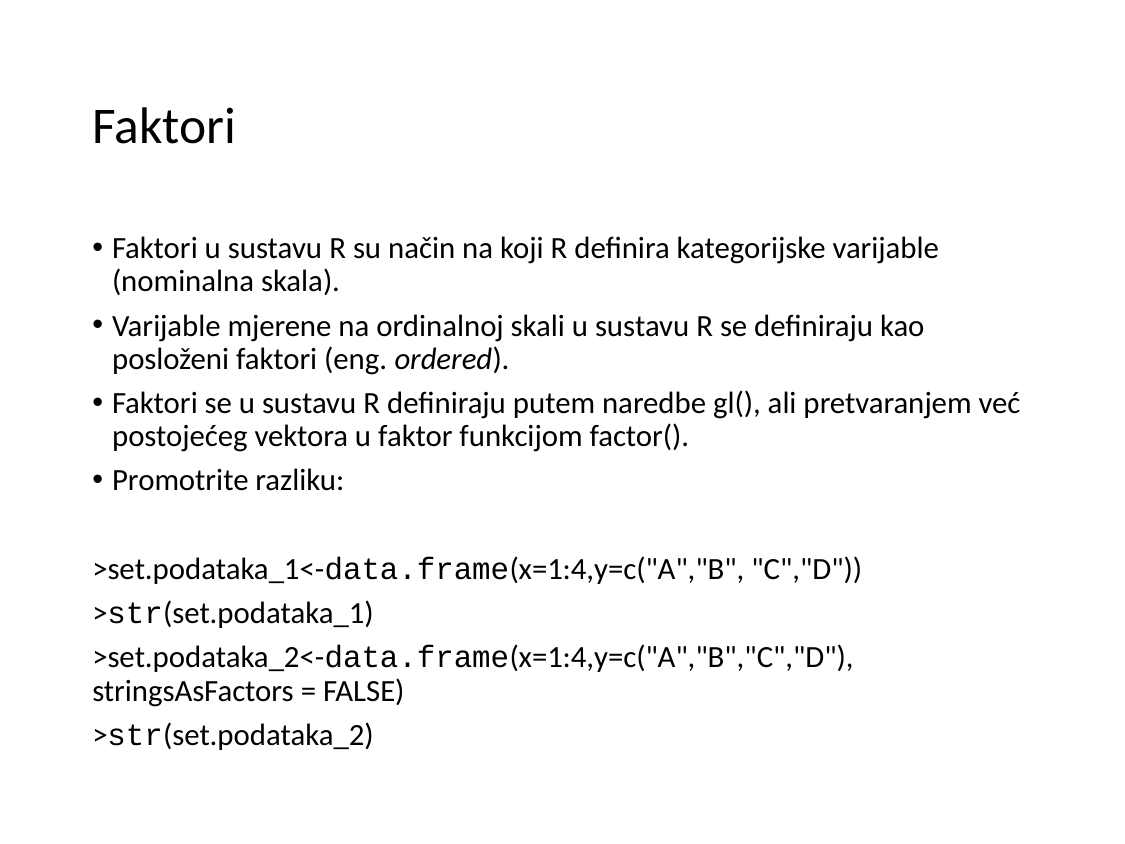

# Faktori
Faktori u sustavu R su način na koji R definira kategorijske varijable (nominalna skala).
Varijable mjerene na ordinalnoj skali u sustavu R se definiraju kao posloženi faktori (eng. ordered).
Faktori se u sustavu R definiraju putem naredbe gl(), ali pretvaranjem već postojećeg vektora u faktor funkcijom factor().
Promotrite razliku:

>set.podataka_1<-data.frame(x=1:4,y=c("A","B", "C","D"))
>str(set.podataka_1)
>set.podataka_2<-data.frame(x=1:4,y=c("A","B","C","D"), stringsAsFactors = FALSE)
>str(set.podataka_2)